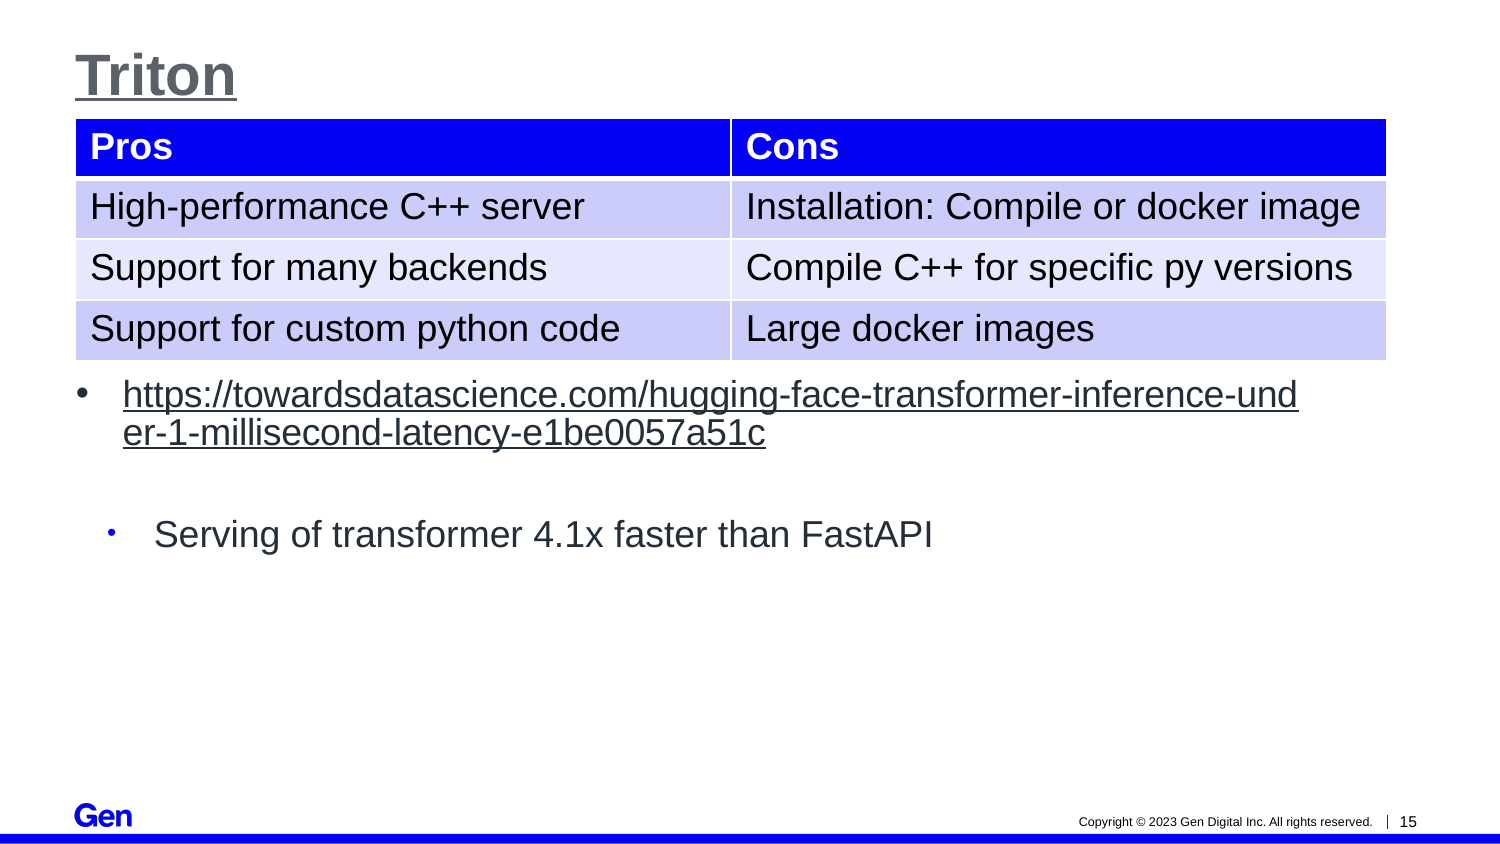

# Triton
| Pros | Cons |
| --- | --- |
| High-performance C++ server | Installation: Compile or docker image |
| Support for many backends | Compile C++ for specific py versions |
| Support for custom python code | Large docker images |
https://towardsdatascience.com/hugging-face-transformer-inference-under-1-millisecond-latency-e1be0057a51c
Serving of transformer 4.1x faster than FastAPI
15
Copyright © 2023 Gen Digital Inc. All rights reserved.